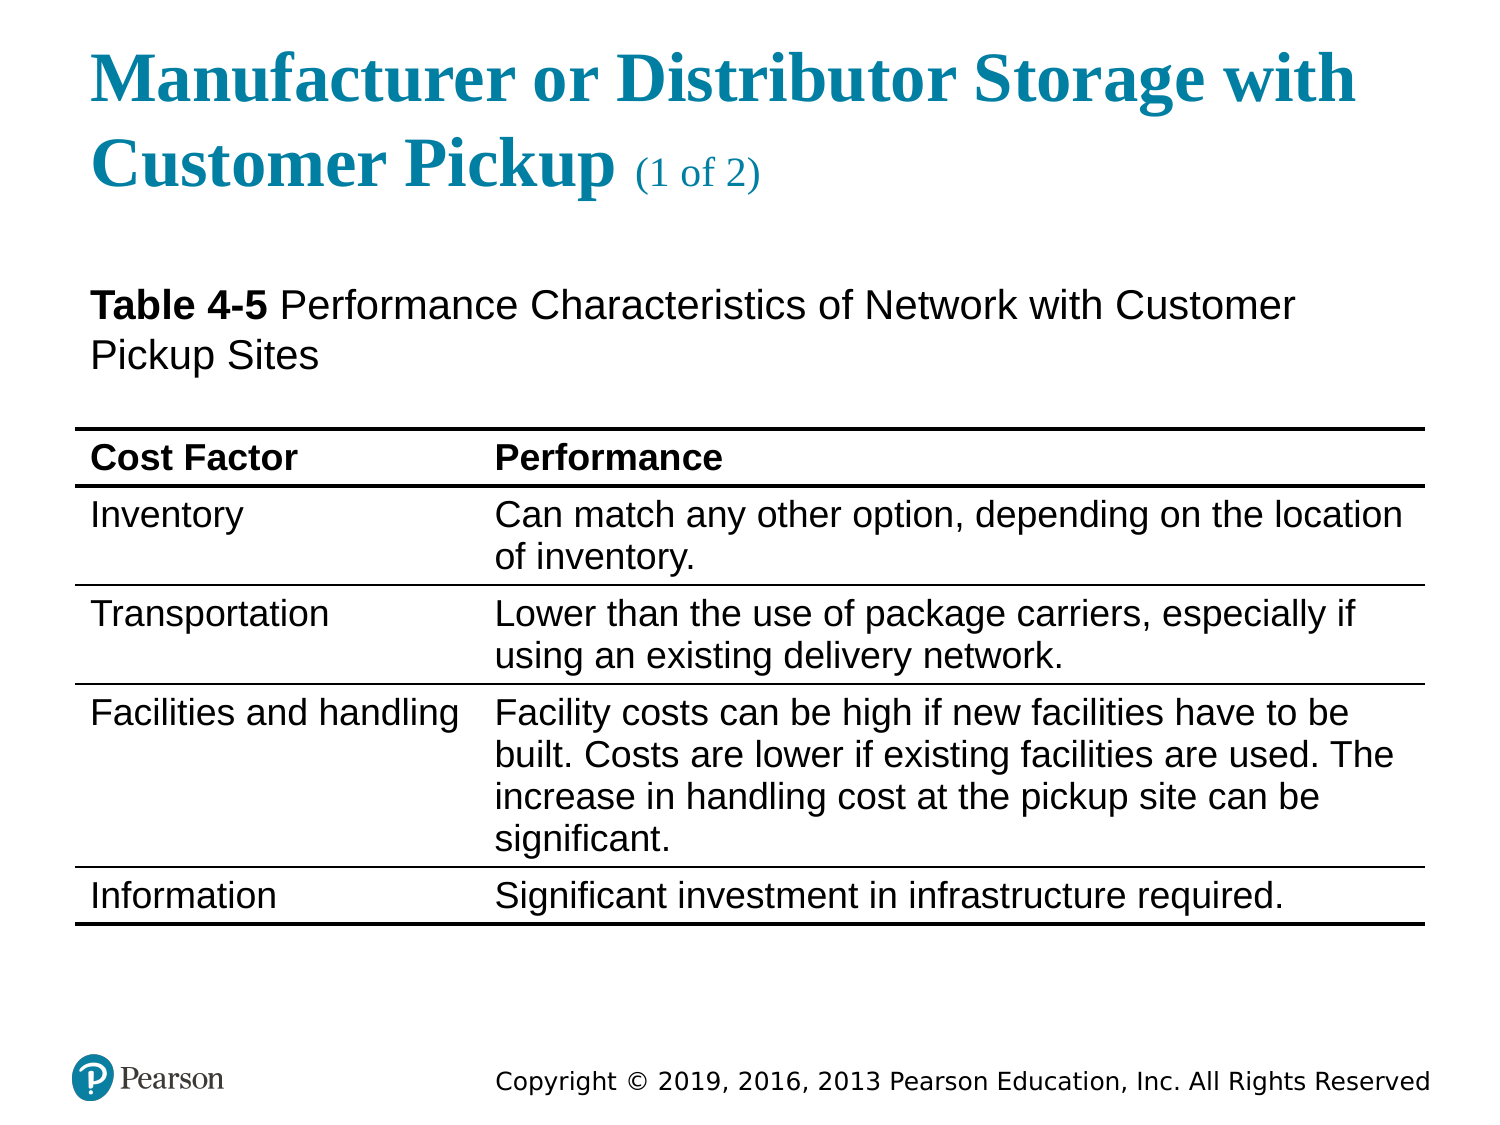

# Manufacturer or Distributor Storage with Customer Pickup (1 of 2)
Table 4-5 Performance Characteristics of Network with Customer Pickup Sites
| Cost Factor | Performance |
| --- | --- |
| Inventory | Can match any other option, depending on the location of inventory. |
| Transportation | Lower than the use of package carriers, especially if using an existing delivery network. |
| Facilities and handling | Facility costs can be high if new facilities have to be built. Costs are lower if existing facilities are used. The increase in handling cost at the pickup site can be significant. |
| Information | Significant investment in infrastructure required. |